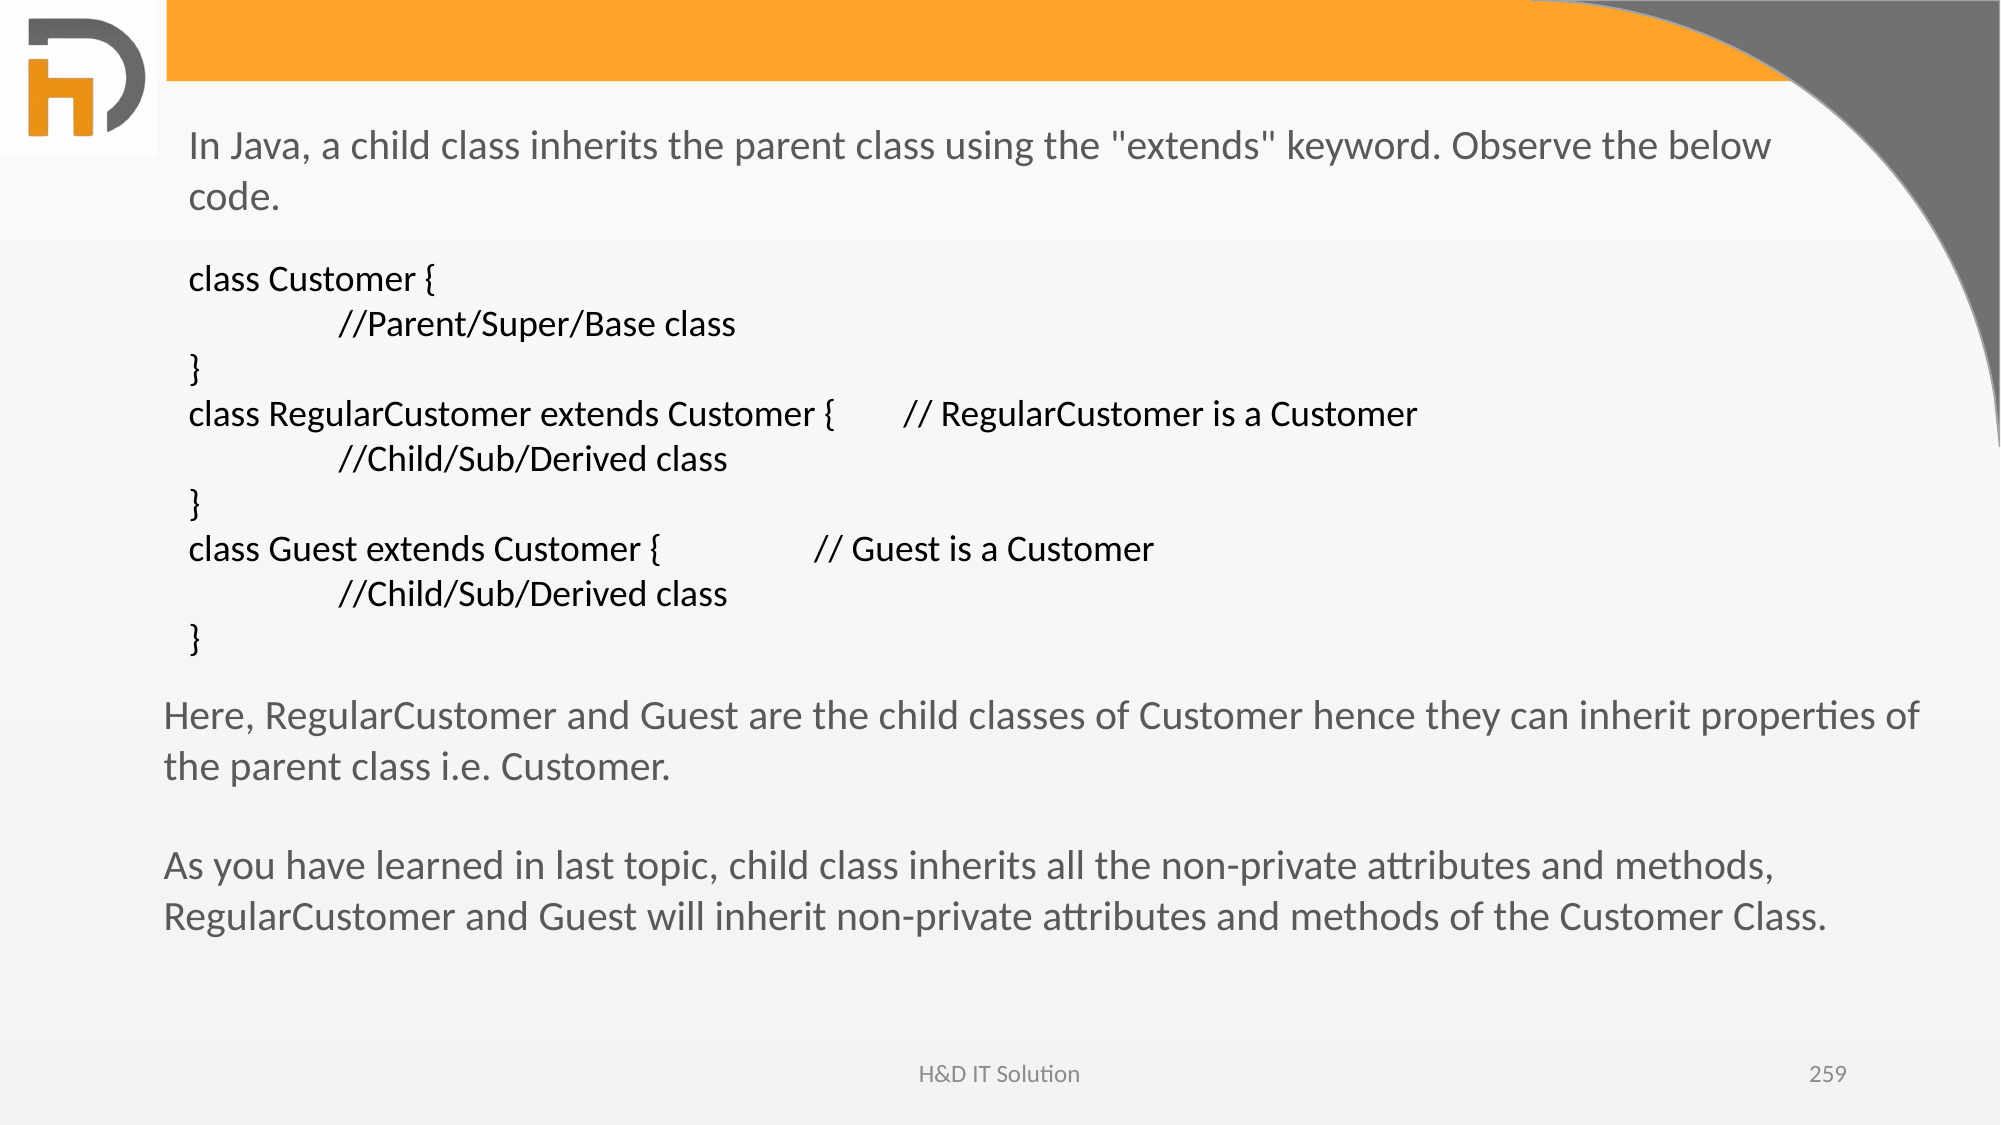

In Java, a child class inherits the parent class using the "extends" keyword. Observe the below code.
class Customer {
	//Parent/Super/Base class
}
class RegularCustomer extends Customer {        // RegularCustomer is a Customer
	//Child/Sub/Derived class
}
class Guest extends Customer {                  // Guest is a Customer
	//Child/Sub/Derived class
}
Here, RegularCustomer and Guest are the child classes of Customer hence they can inherit properties of the parent class i.e. Customer.

As you have learned in last topic, child class inherits all the non-private attributes and methods, RegularCustomer and Guest will inherit non-private attributes and methods of the Customer Class.
H&D IT Solution
259